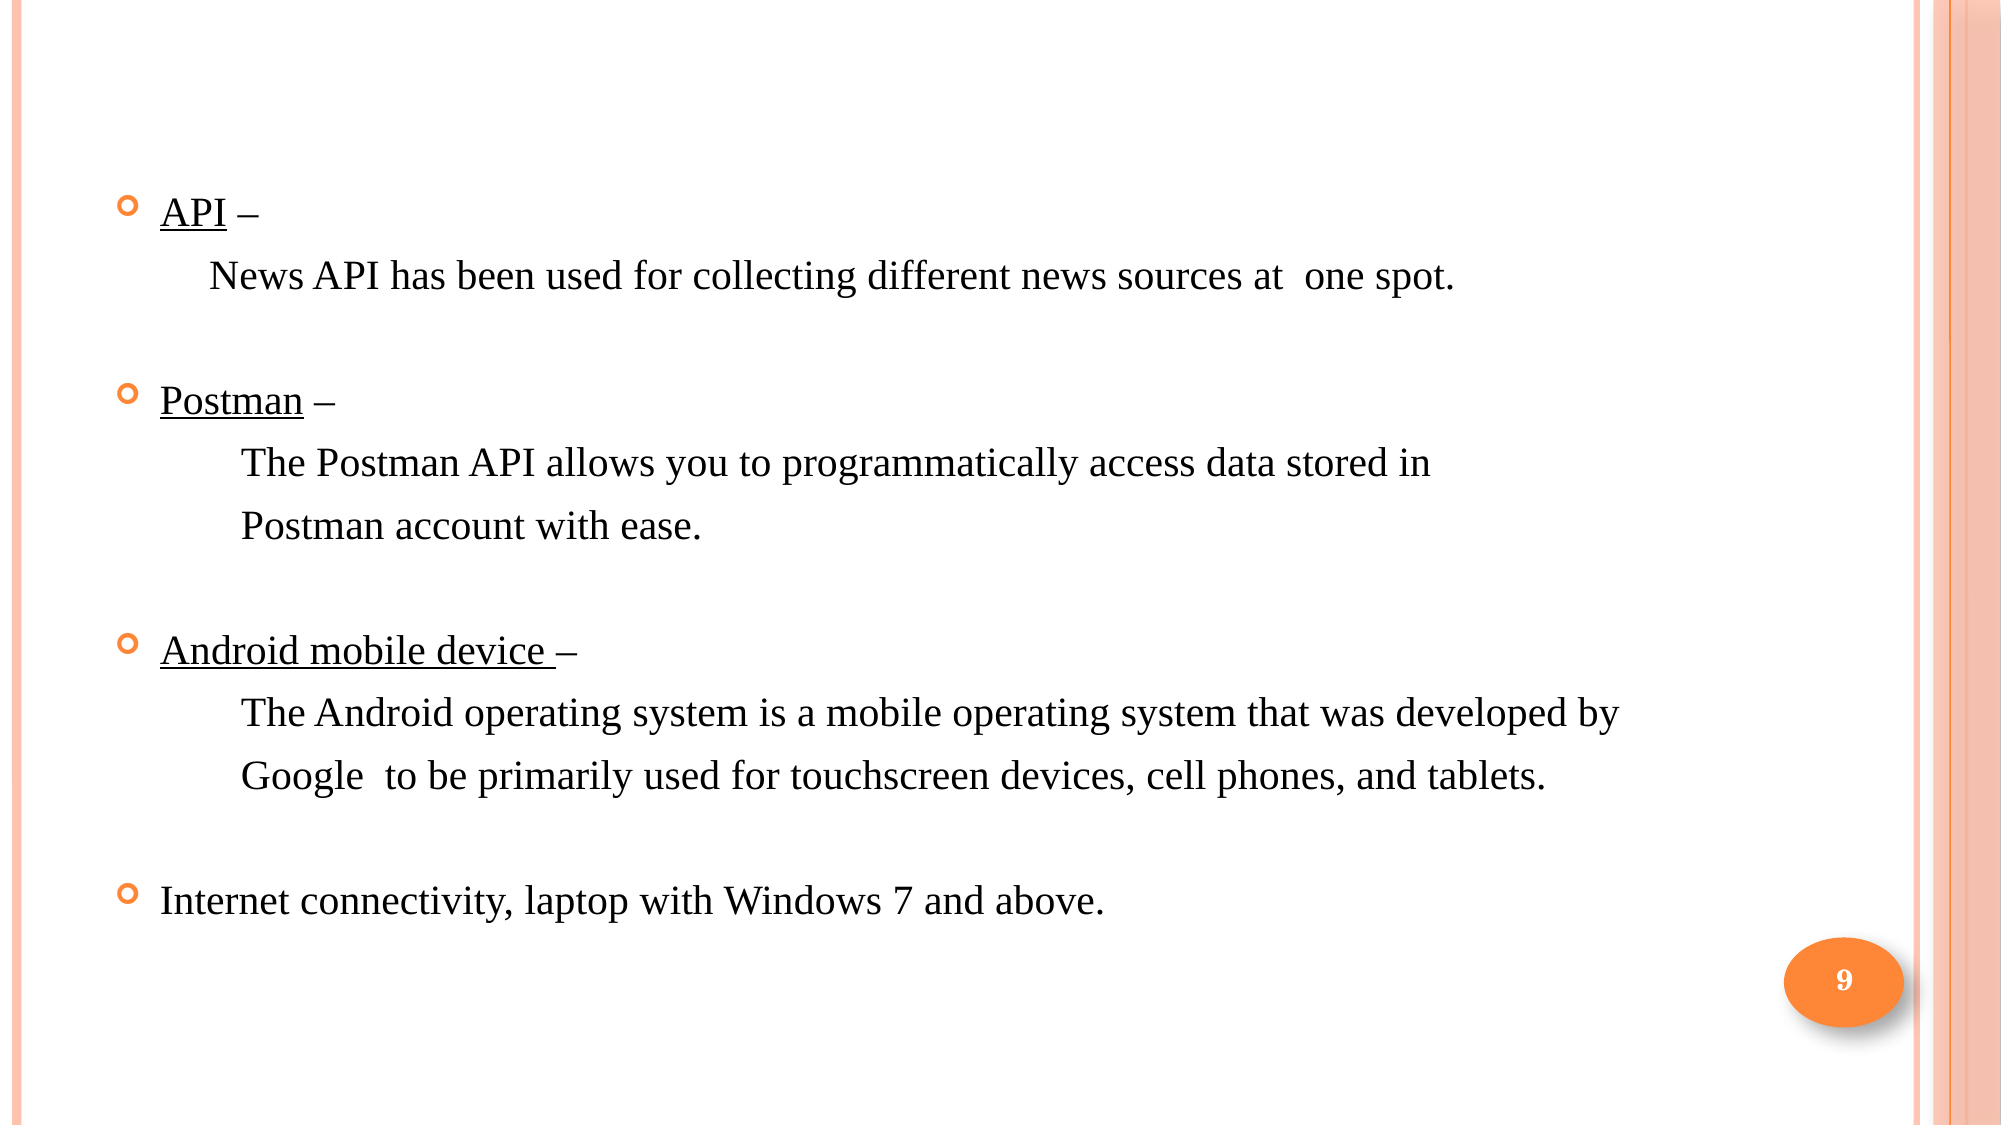

API –
         News API has been used for collecting different news sources at  one spot.

Postman –
            The Postman API allows you to programmatically access data stored in
            Postman account with ease.

Android mobile device –
            The Android operating system is a mobile operating system that was developed by
            Google  to be primarily used for touchscreen devices, cell phones, and tablets.

Internet connectivity, laptop with Windows 7 and above.

9